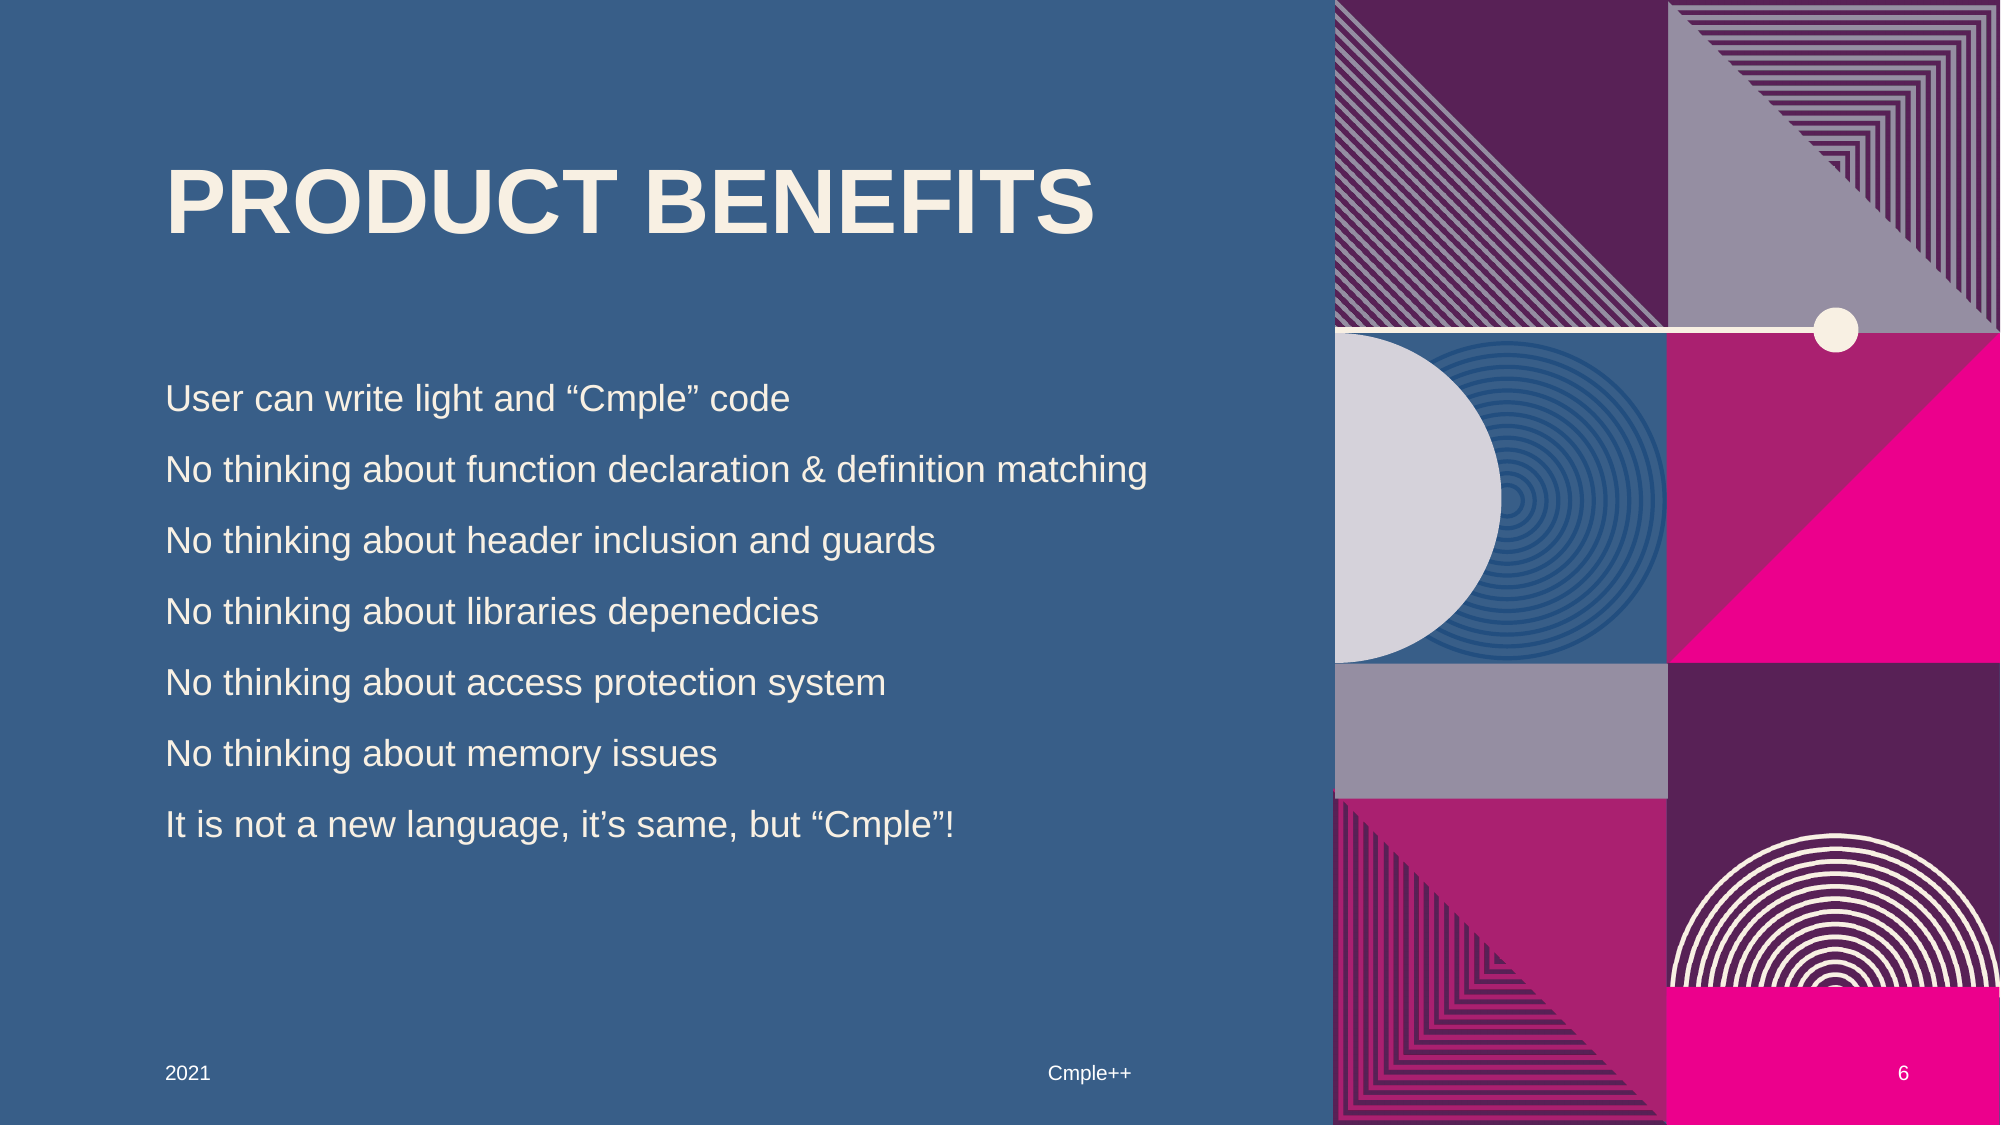

# PRODUCT BENEFITS
User can write light and “Cmple” code
No thinking about function declaration & definition matching
No thinking about header inclusion and guards
No thinking about libraries depenedcies
No thinking about access protection system
No thinking about memory issues
It is not a new language, it’s same, but “Cmple”!
2021
Cmple++
6